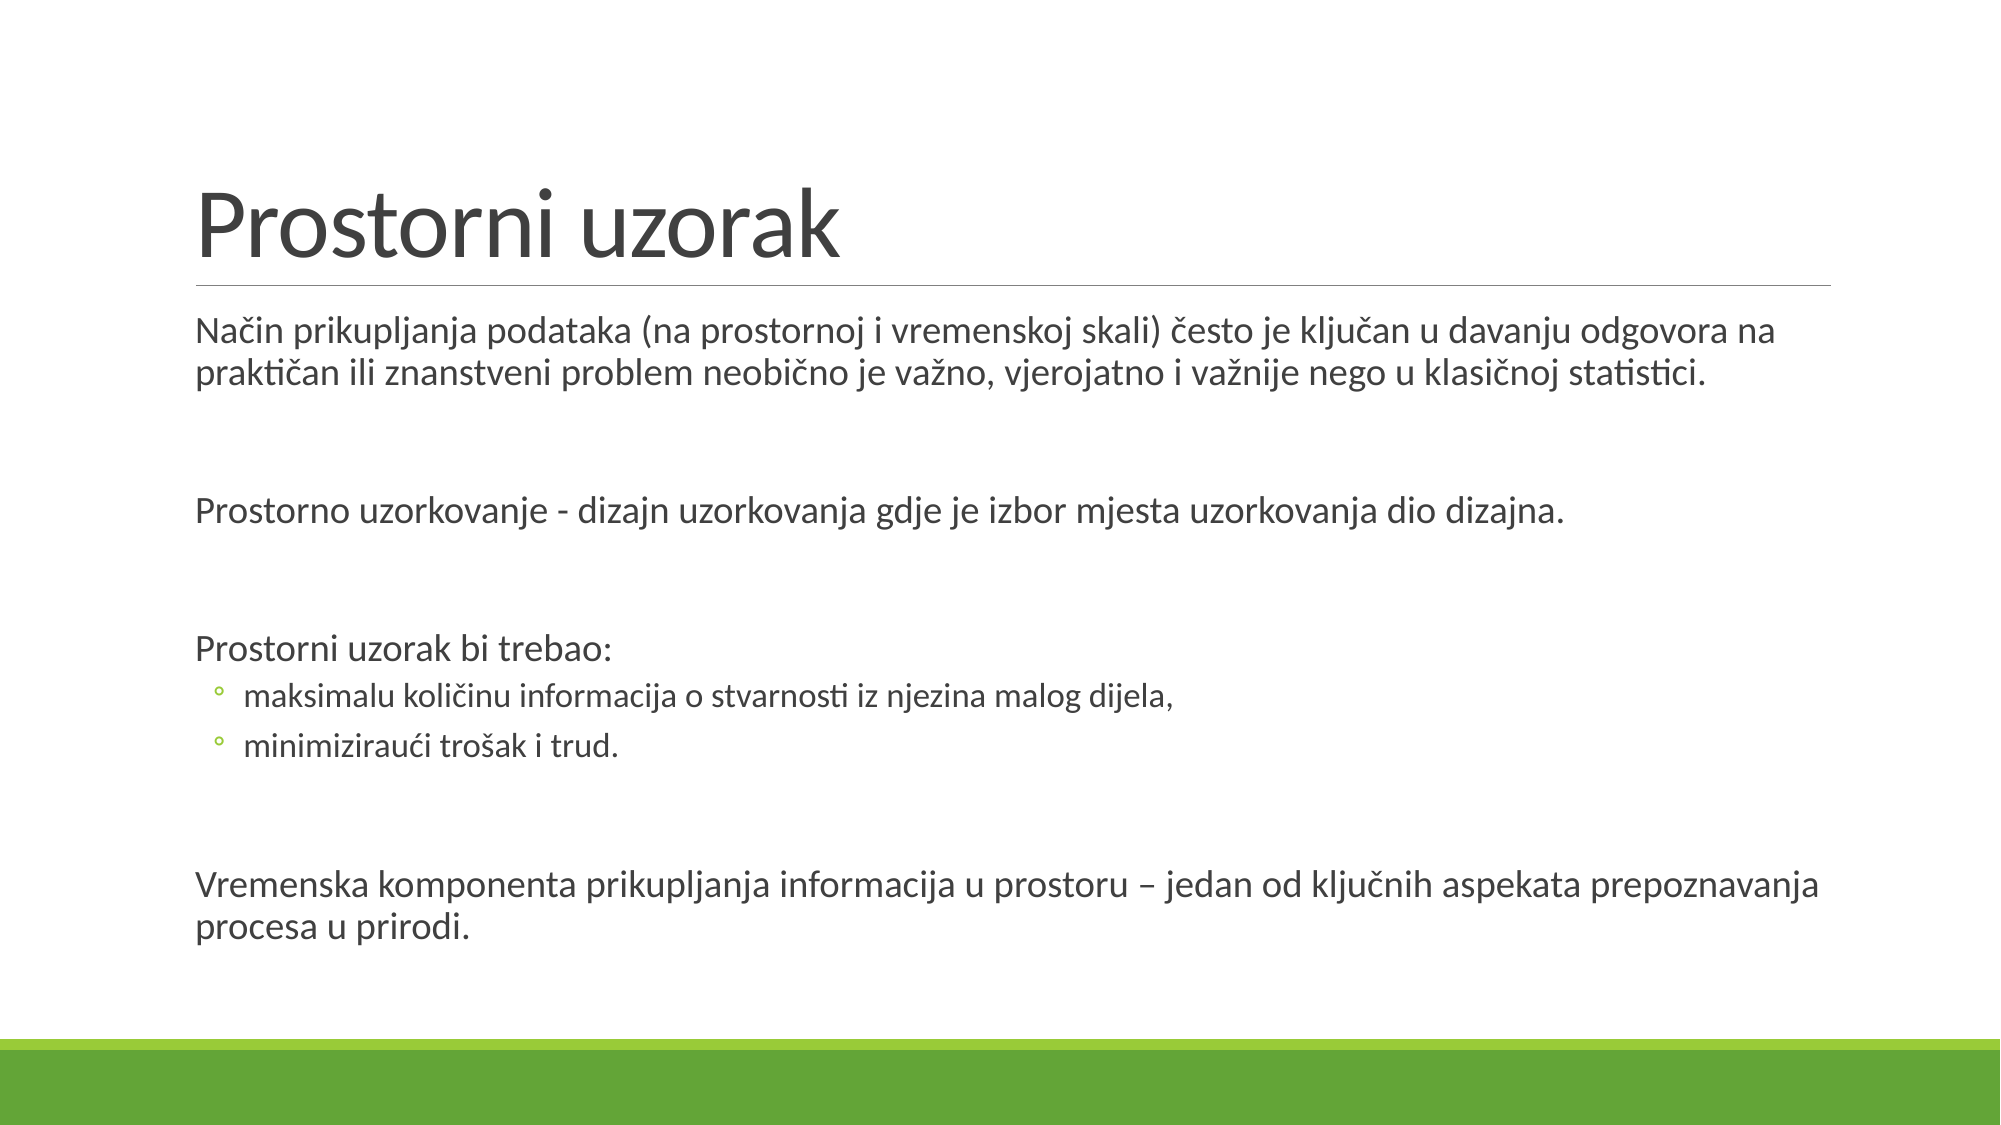

# Prostorni uzorak
Način prikupljanja podataka (na prostornoj i vremenskoj skali) često je ključan u davanju odgovora na praktičan ili znanstveni problem neobično je važno, vjerojatno i važnije nego u klasičnoj statistici.

Prostorno uzorkovanje - dizajn uzorkovanja gdje je izbor mjesta uzorkovanja dio dizajna.

Prostorni uzorak bi trebao:
maksimalu količinu informacija o stvarnosti iz njezina malog dijela,
minimiziraući trošak i trud.

Vremenska komponenta prikupljanja informacija u prostoru – jedan od ključnih aspekata prepoznavanja procesa u prirodi.